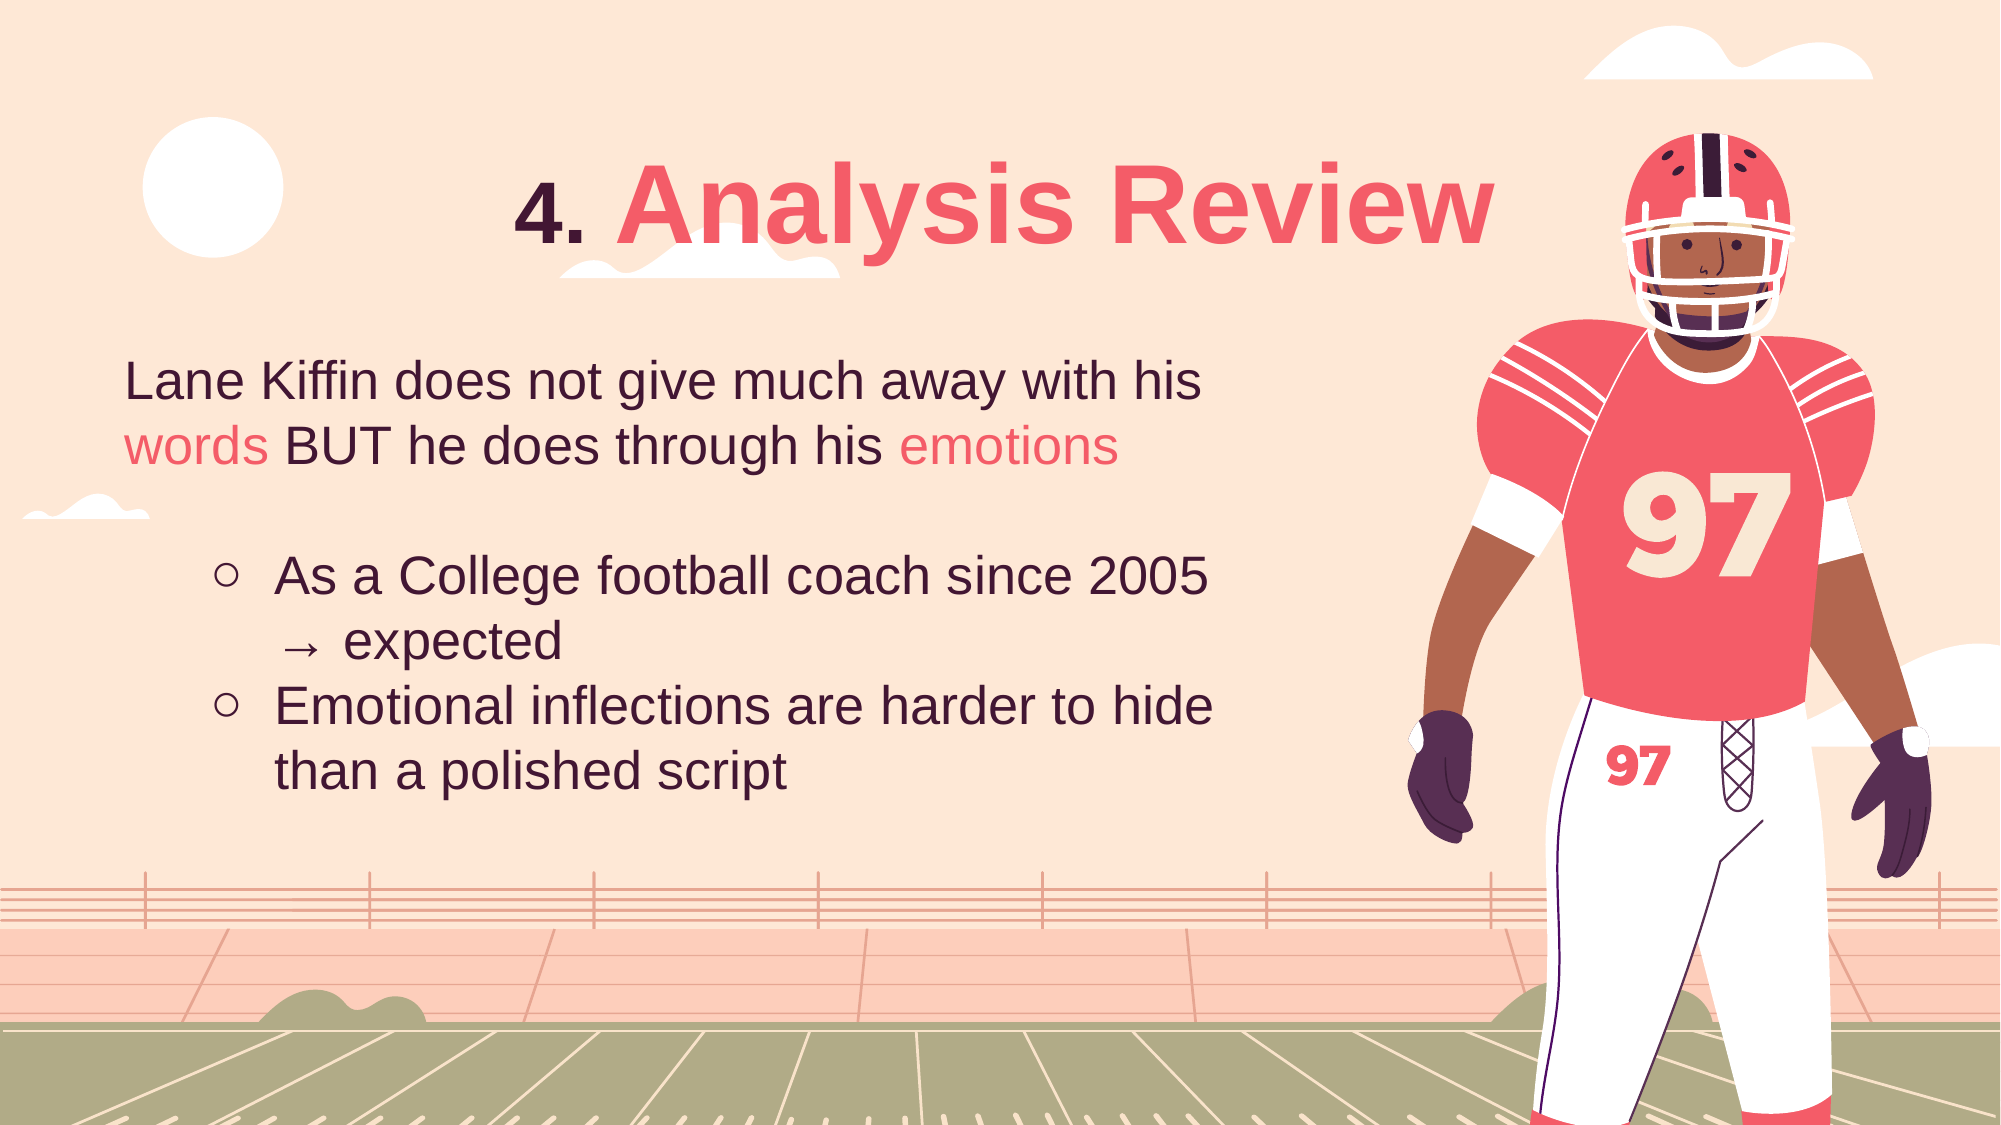

4. Analysis Review

Lane Kiffin does not give much away with his words BUT he does through his emotions

As a College football coach since 2005 → expected
Emotional inflections are harder to hide than a polished script